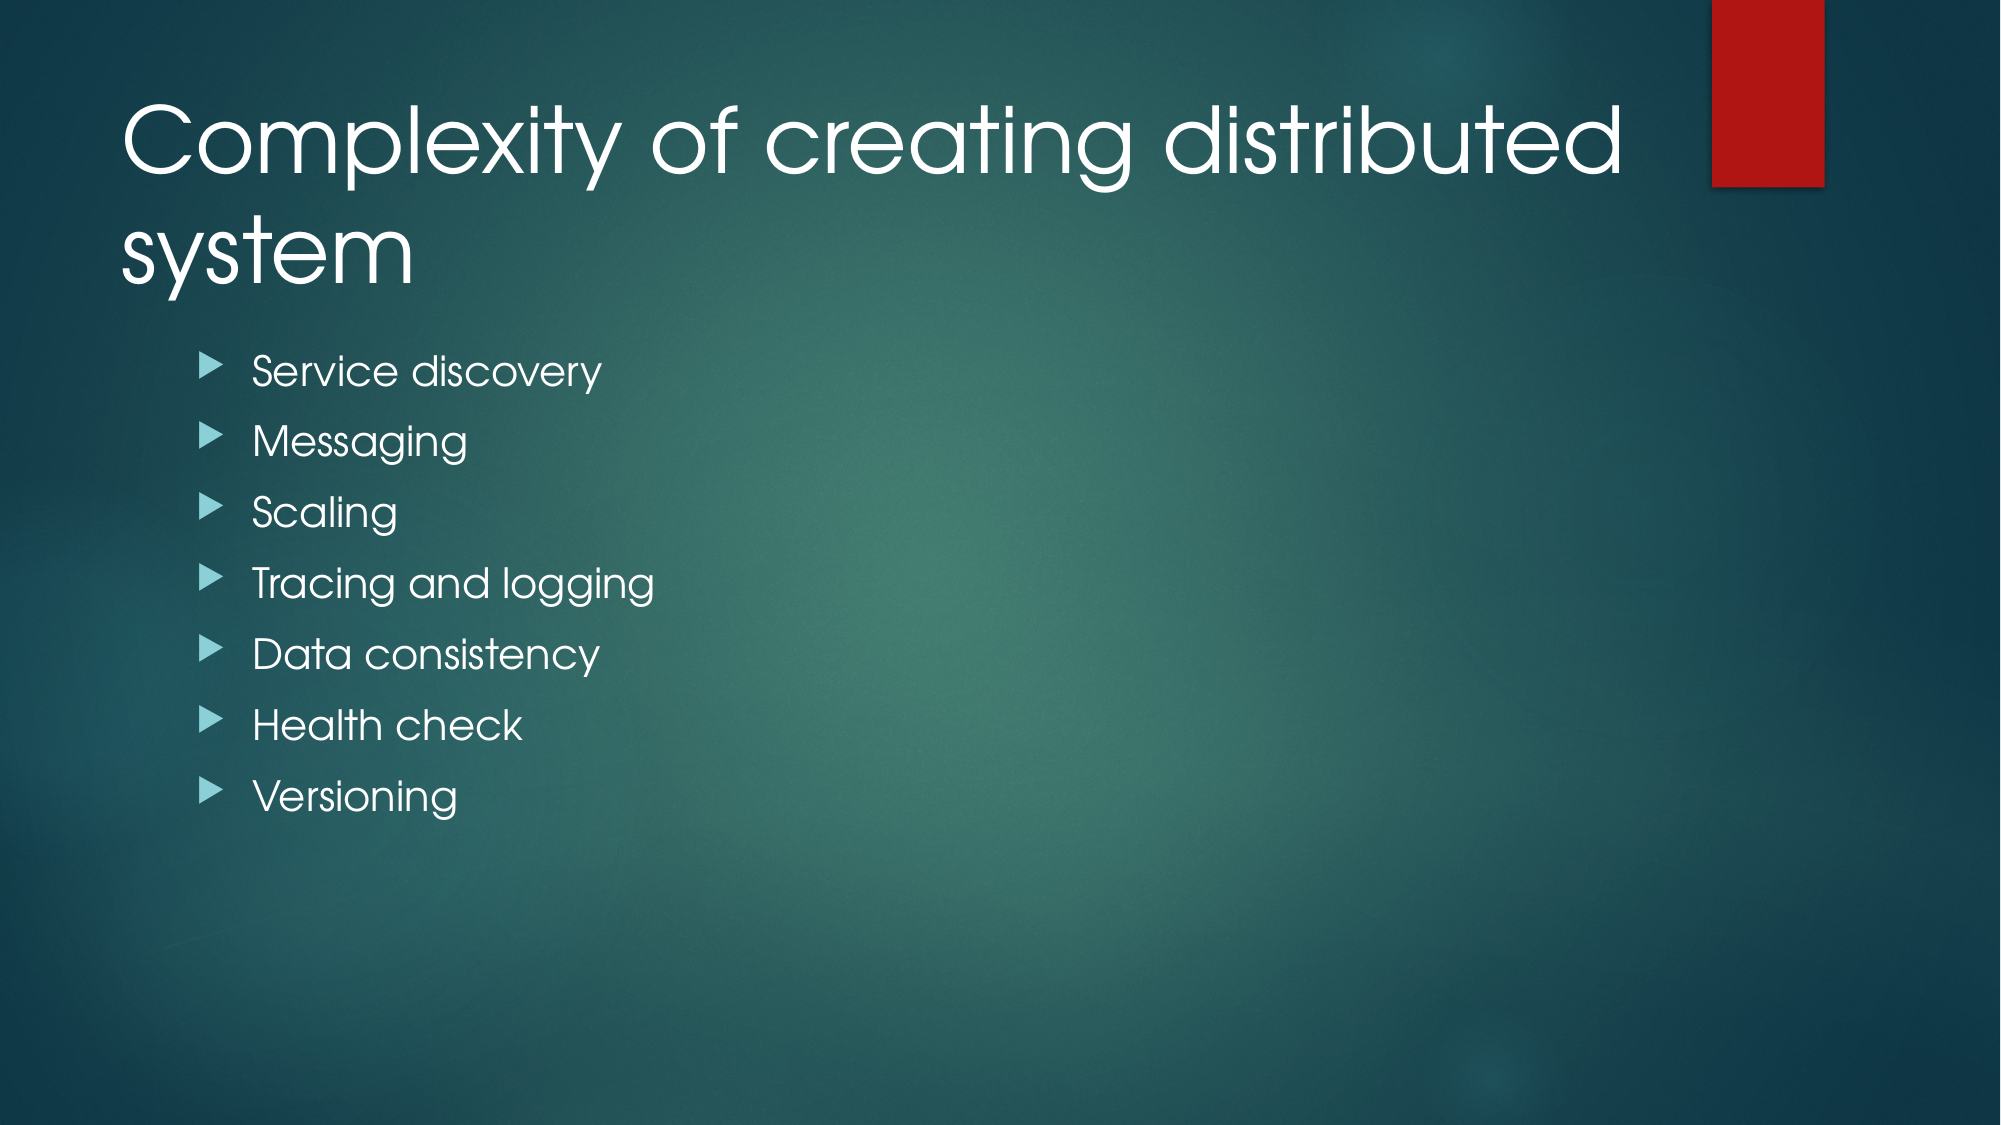

# Complexity of creating distributed system
Service discovery
Messaging
Scaling
Tracing and logging
Data consistency
Health check
Versioning